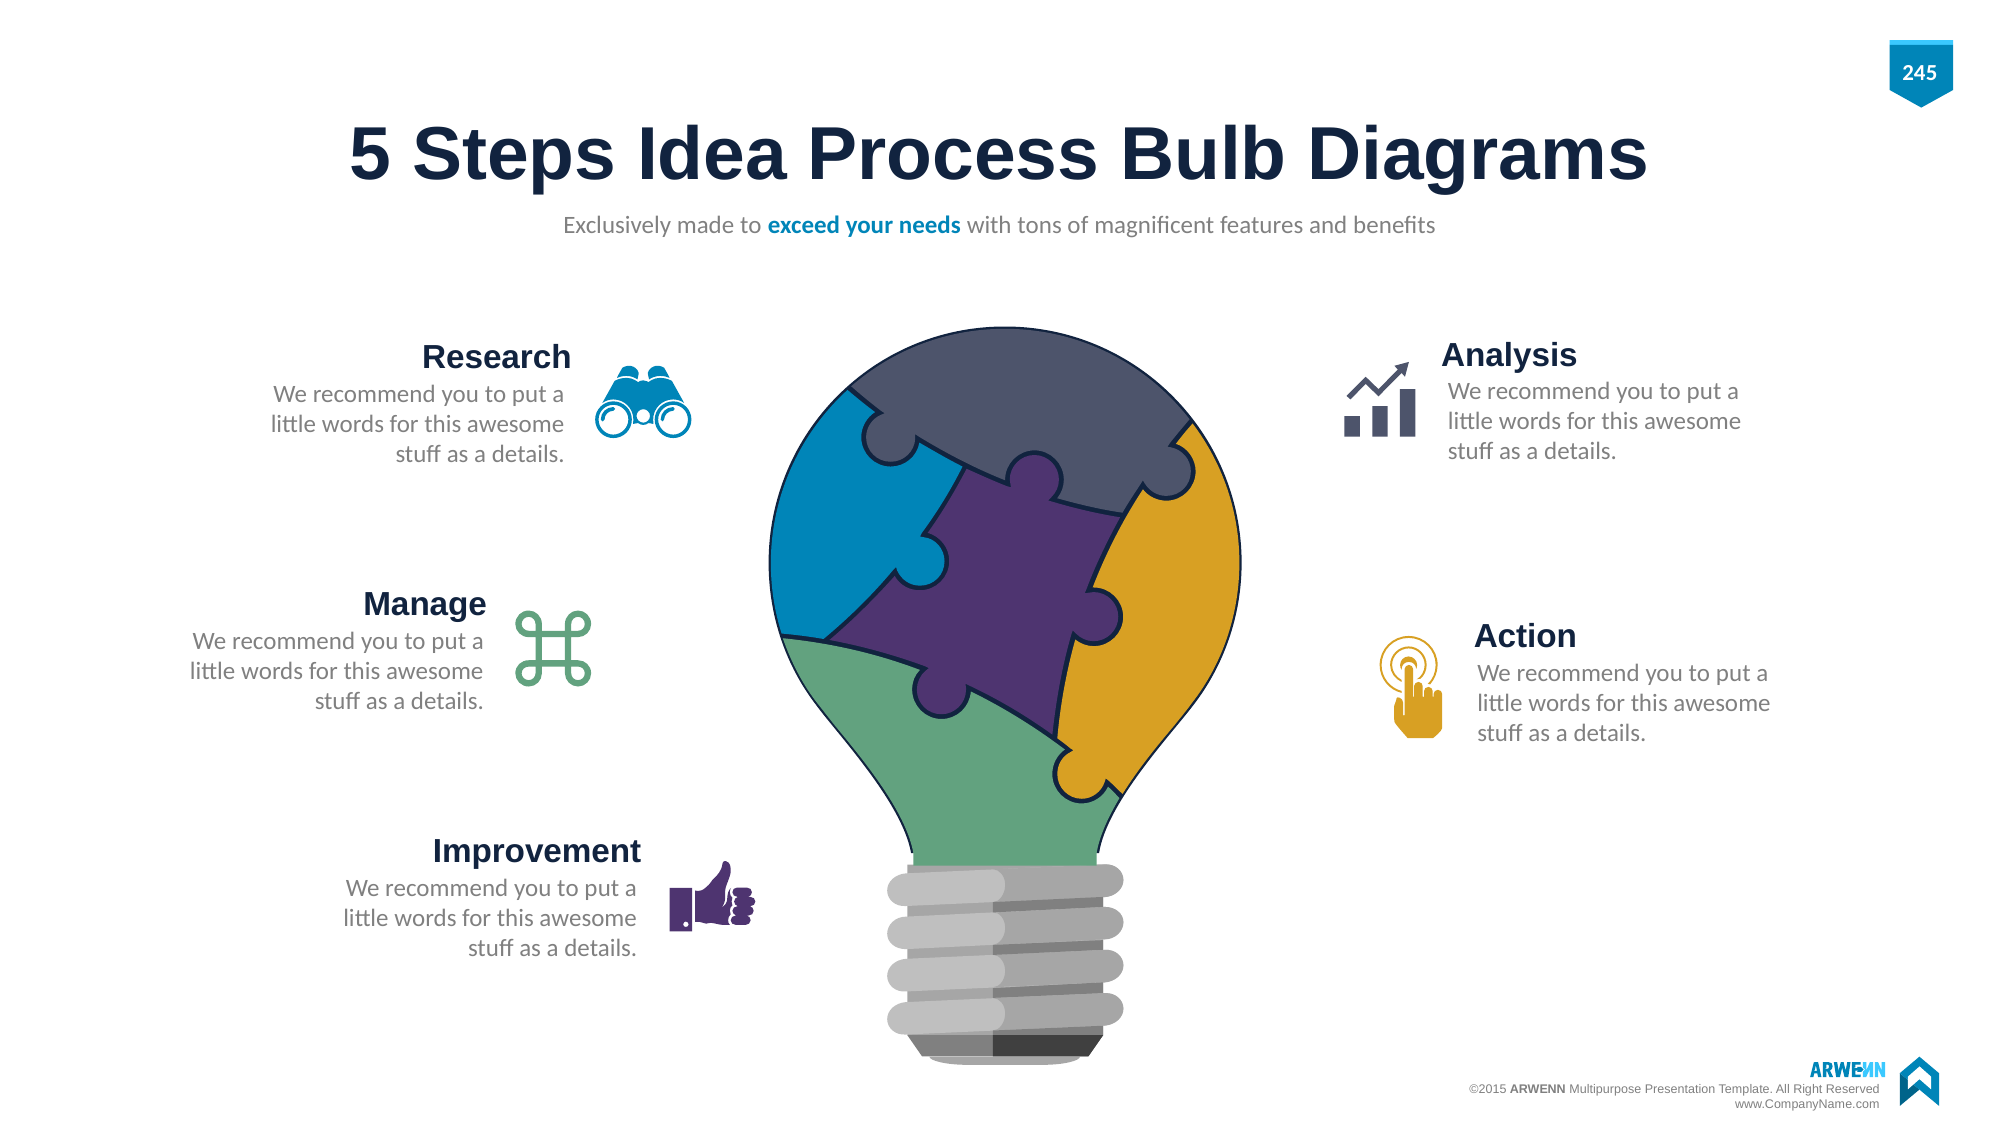

# 5 Steps Idea Process Bulb Diagrams
Exclusively made to exceed your needs with tons of magnificent features and benefits

Analysis
We recommend you to put a little words for this awesome stuff as a details.
Research
We recommend you to put a little words for this awesome stuff as a details.

Manage
We recommend you to put a little words for this awesome stuff as a details.
Action
We recommend you to put a little words for this awesome stuff as a details.

Improvement
We recommend you to put a little words for this awesome stuff as a details.